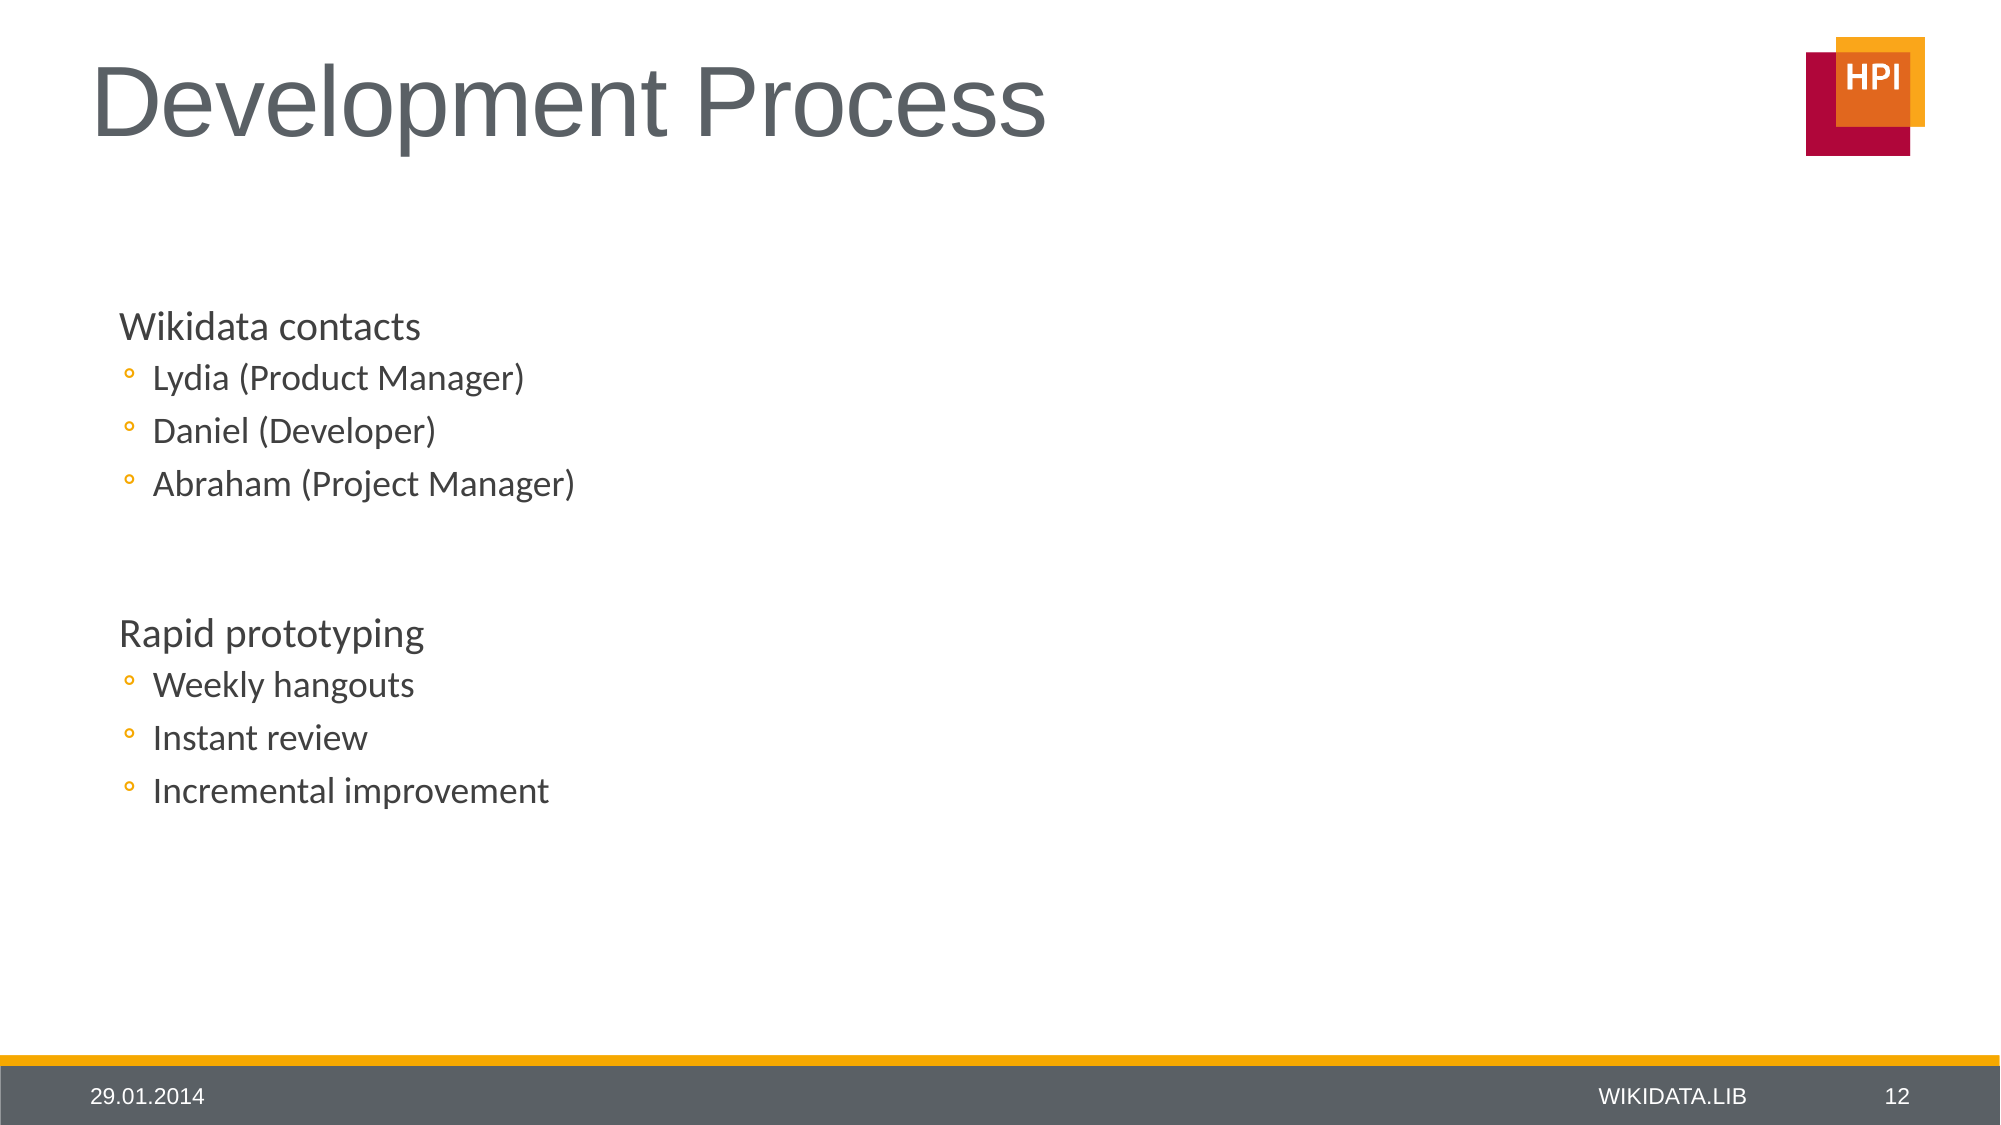

# Development Process

Wikidata contacts
Lydia (Product Manager)
Daniel (Developer)
Abraham (Project Manager)

Rapid prototyping
Weekly hangouts
Instant review
Incremental improvement

29.01.2014
WIKIDATA.LIB
12